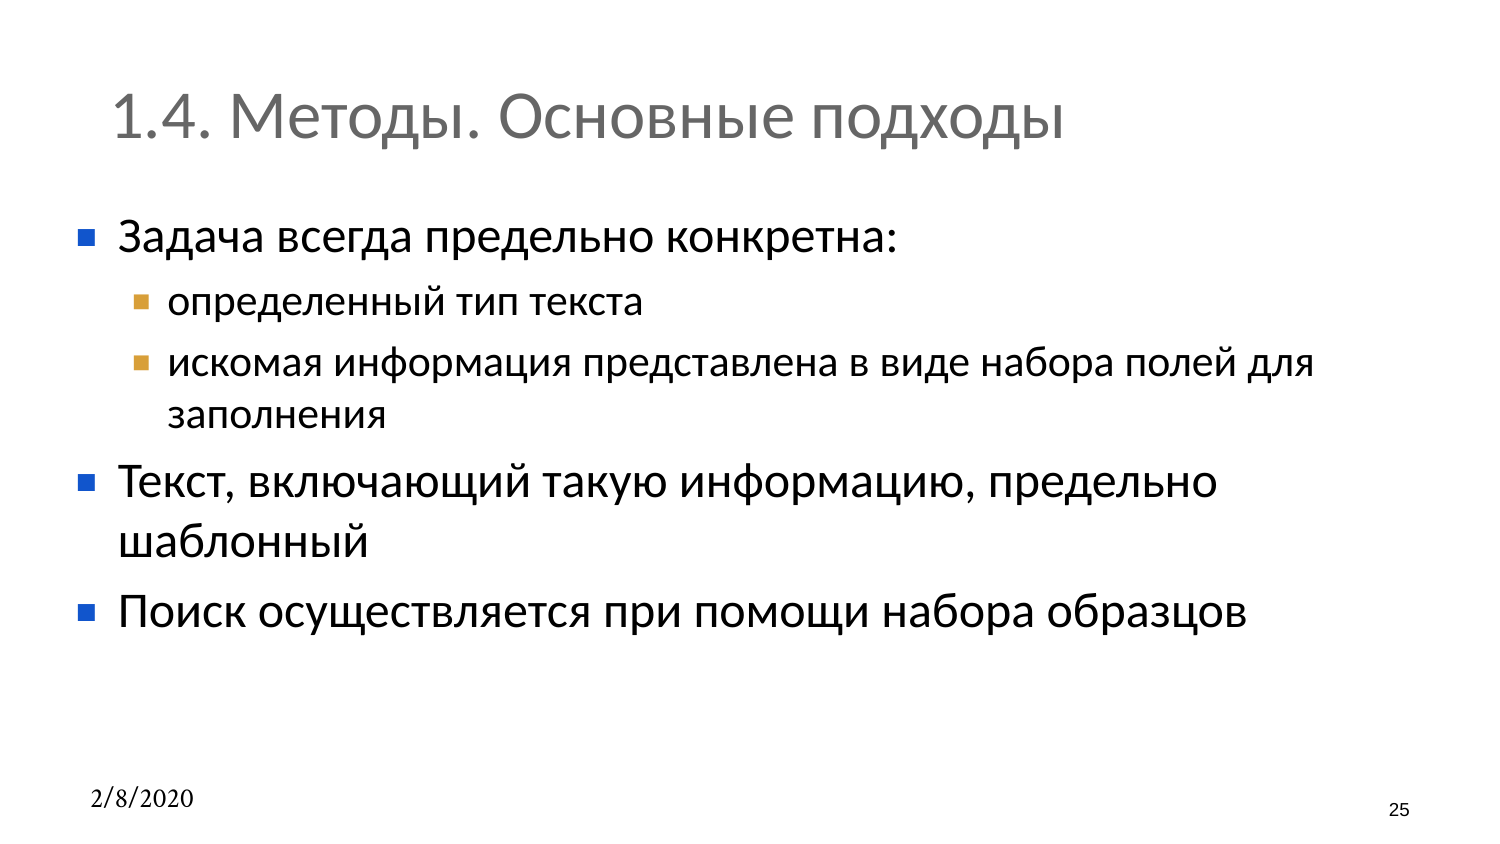

# 1.4. Методы. Основные подходы
Задача всегда предельно конкретна:
определенный тип текста
искомая информация представлена в виде набора полей для заполнения
Текст, включающий такую информацию, предельно шаблонный
Поиск осуществляется при помощи набора образцов
25
2/8/2020